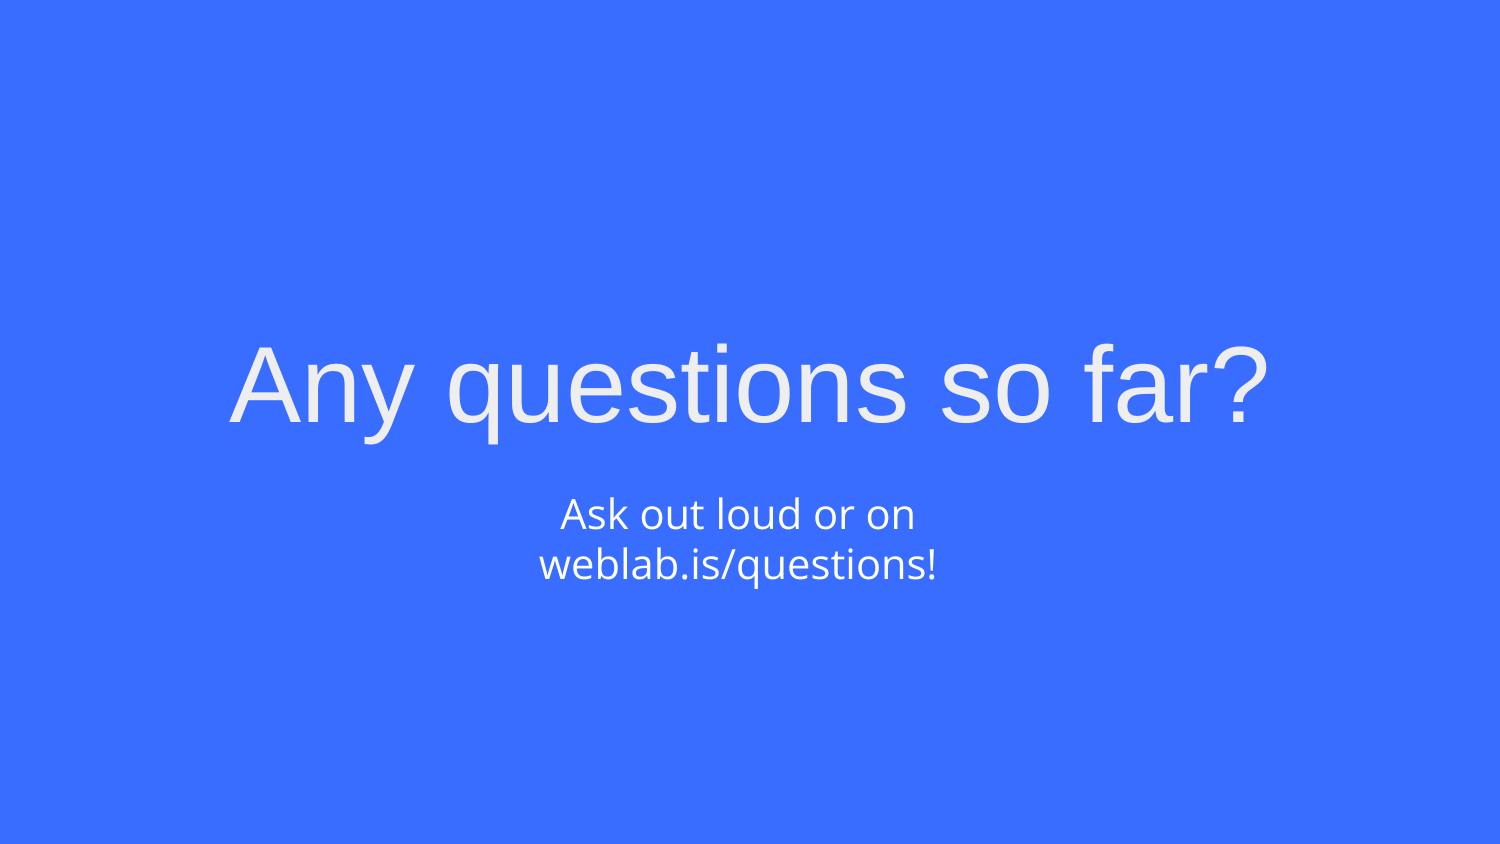

# Any questions so far?
Ask out loud or on weblab.is/questions!